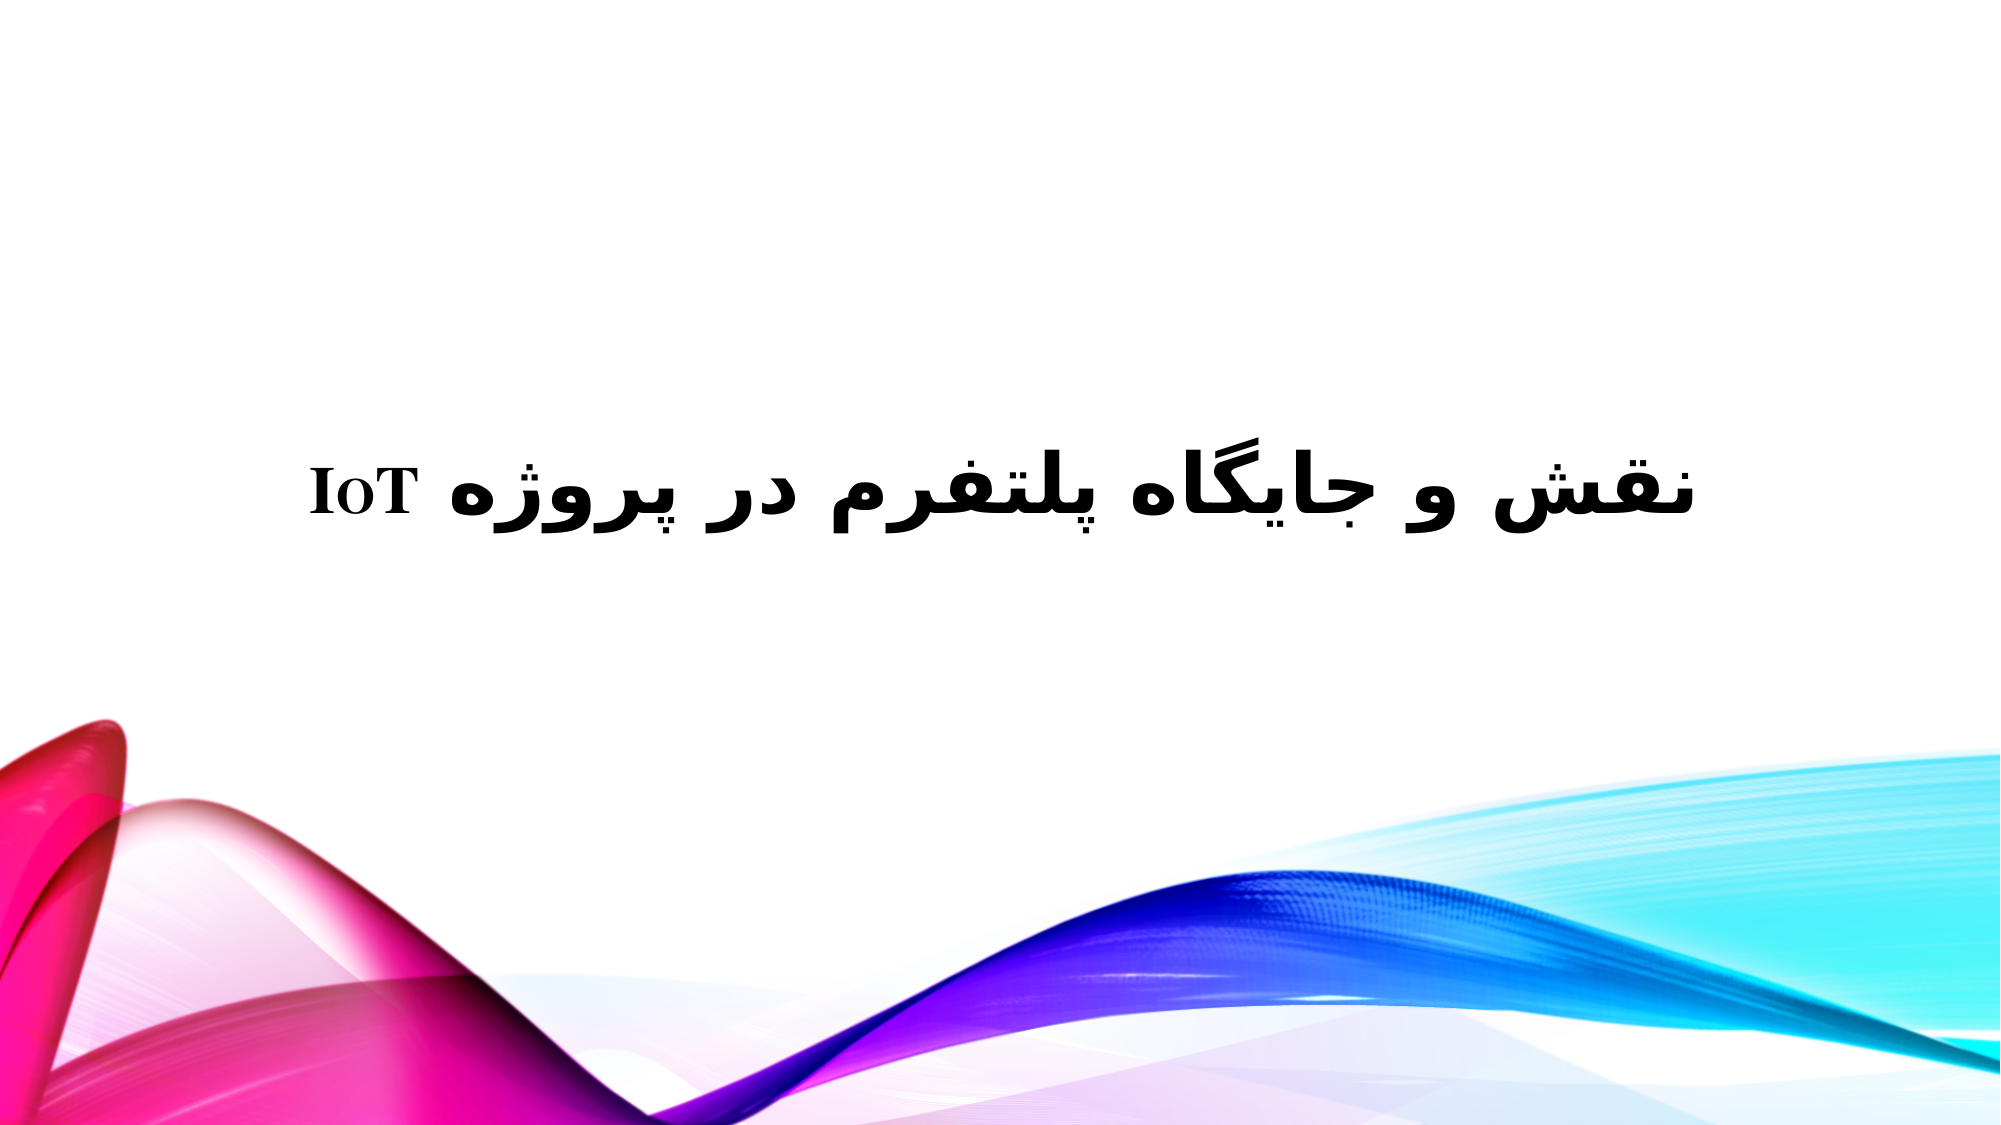

نقش و جایگاه پلتفرم در پروژه IoT